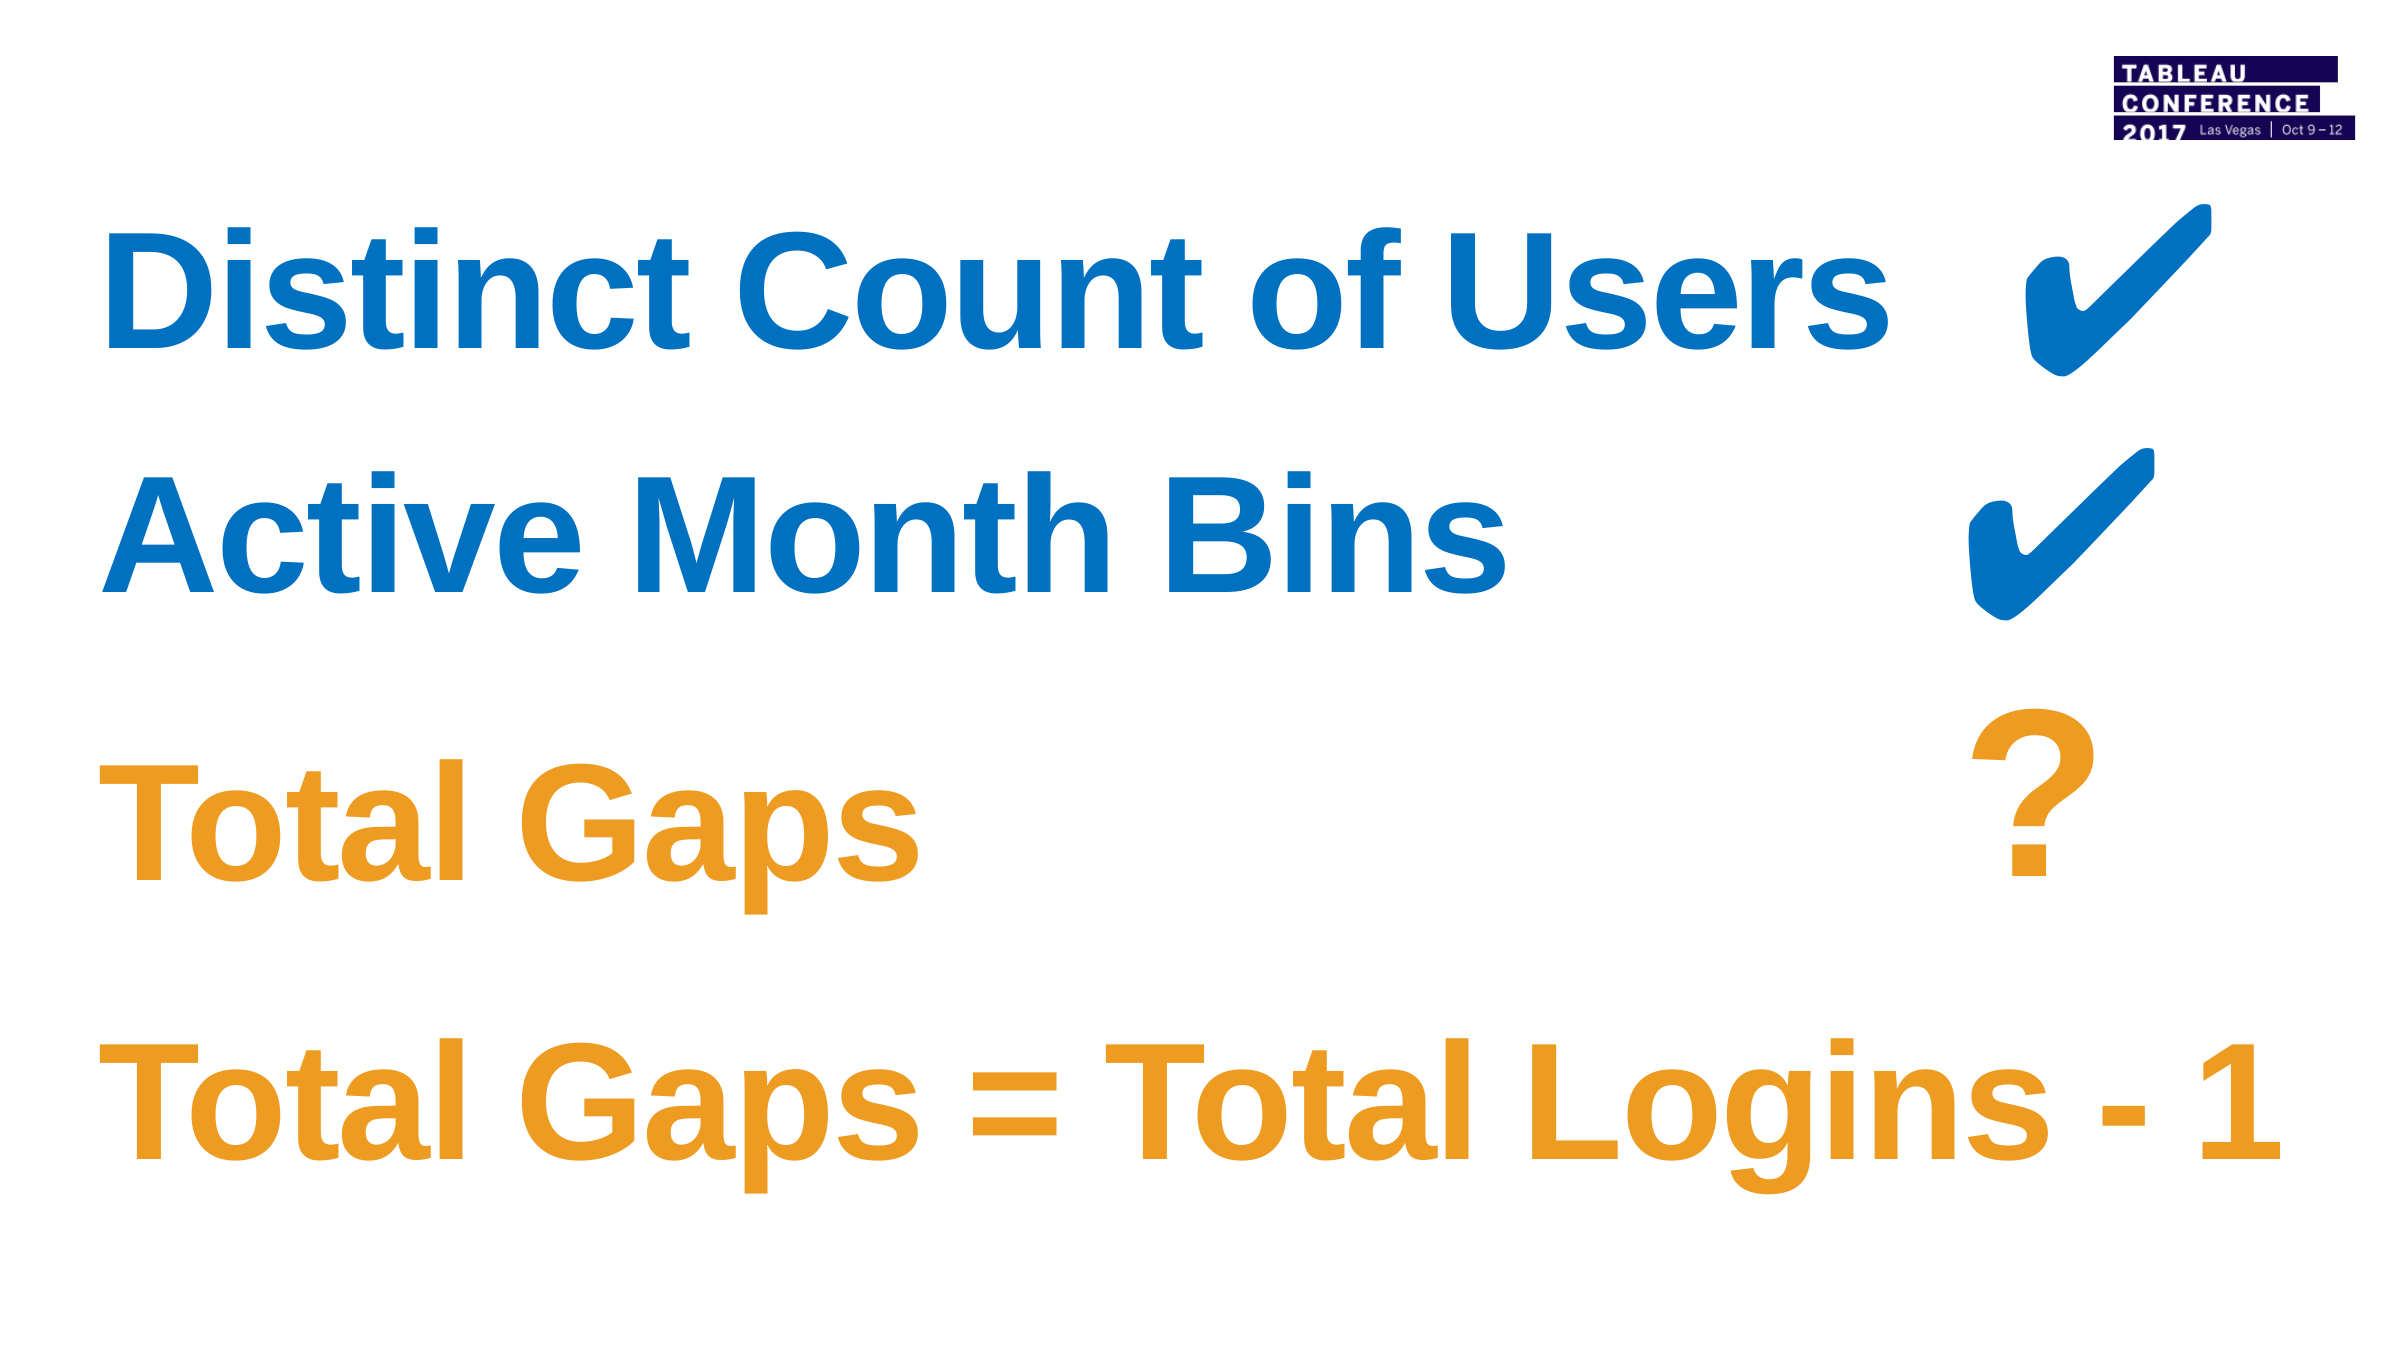

✔
Distinct Count of Users
✔
Active Month Bins
?
Total Gaps
Total Gaps = Total Logins - 1